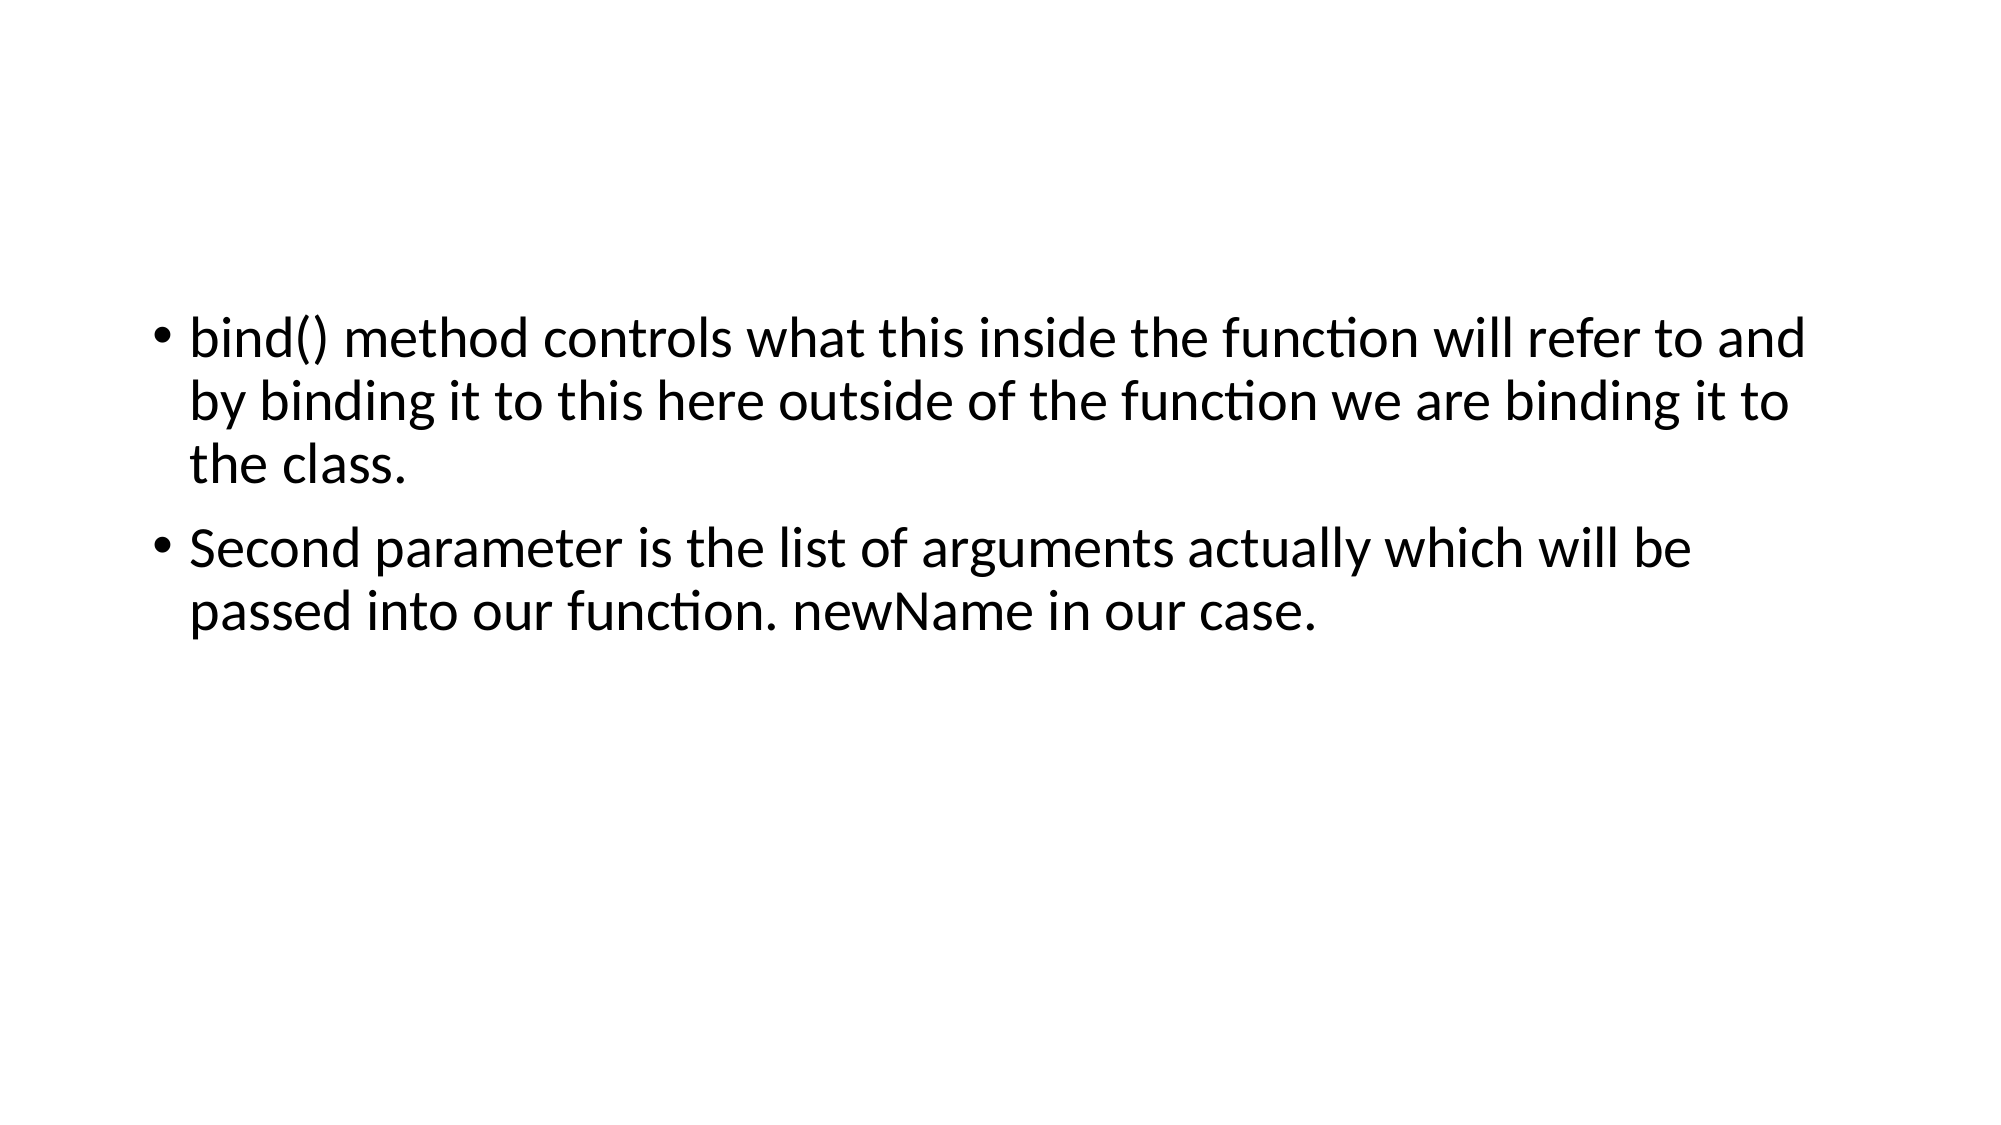

#
bind() method controls what this inside the function will refer to and by binding it to this here outside of the function we are binding it to the class.
Second parameter is the list of arguments actually which will be passed into our function. newName in our case.